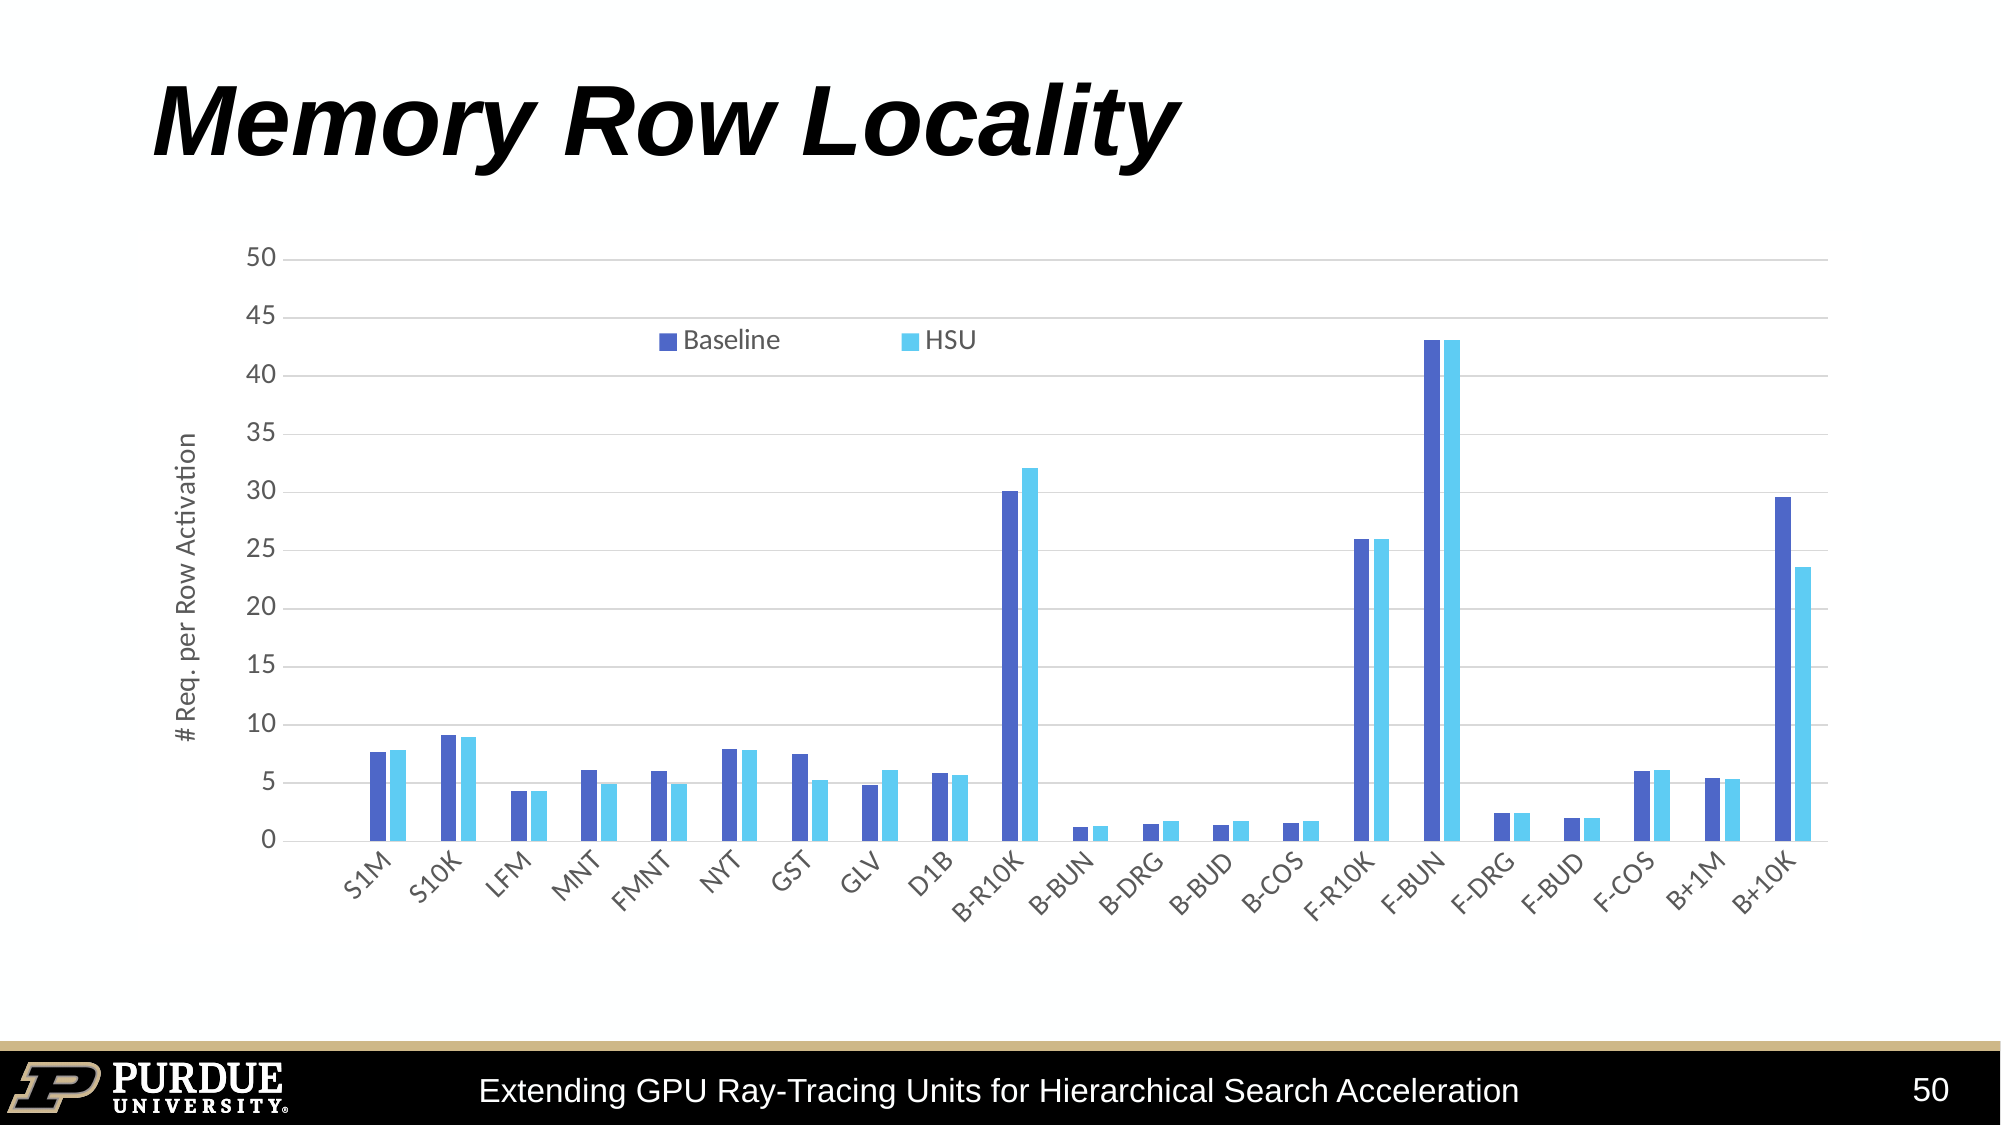

# Memory Row Locality

### Chart

| Category | Baseline | HSU |
|---|---|---|
|  | None | None |
| S1M | 7.710904512 | 7.823171904 |
| S10K | 9.179028133 | 8.994987469 |
| LFM | 4.359614828 | 4.351662682 |
| MNT | 6.166366777 | 4.960380959 |
| FMNT | 6.059672397 | 4.890051277 |
| NYT | 7.919581398 | 7.837060602 |
| GST | 7.501773136 | 5.243272987 |
| GLV | 4.851997293 | 6.15727812 |
| D1B | 5.870409327 | 5.742535645 |
| B-R10K | 30.09375 | 32.1 |
| B-BUN | 1.209711736 | 1.285685475 |
| B-DRG | 1.499102139 | 1.727454566 |
| B-BUD | 1.399056891 | 1.716641679 |
| B-COS | 1.623949648 | 1.715735603 |
| F-R10K | 26.0 | 26.0 |
| F-BUN | 43.11111111 | 43.11111111 |
| F-DRG | 2.430927835 | 2.482105263 |
| F-BUD | 2.012232416 | 1.973013493 |
| F-COS | 6.054878049 | 6.167701863 |
| B+1M | 5.433121019 | 5.322274882 |
| B+10K | 29.625 | 23.625 |
50